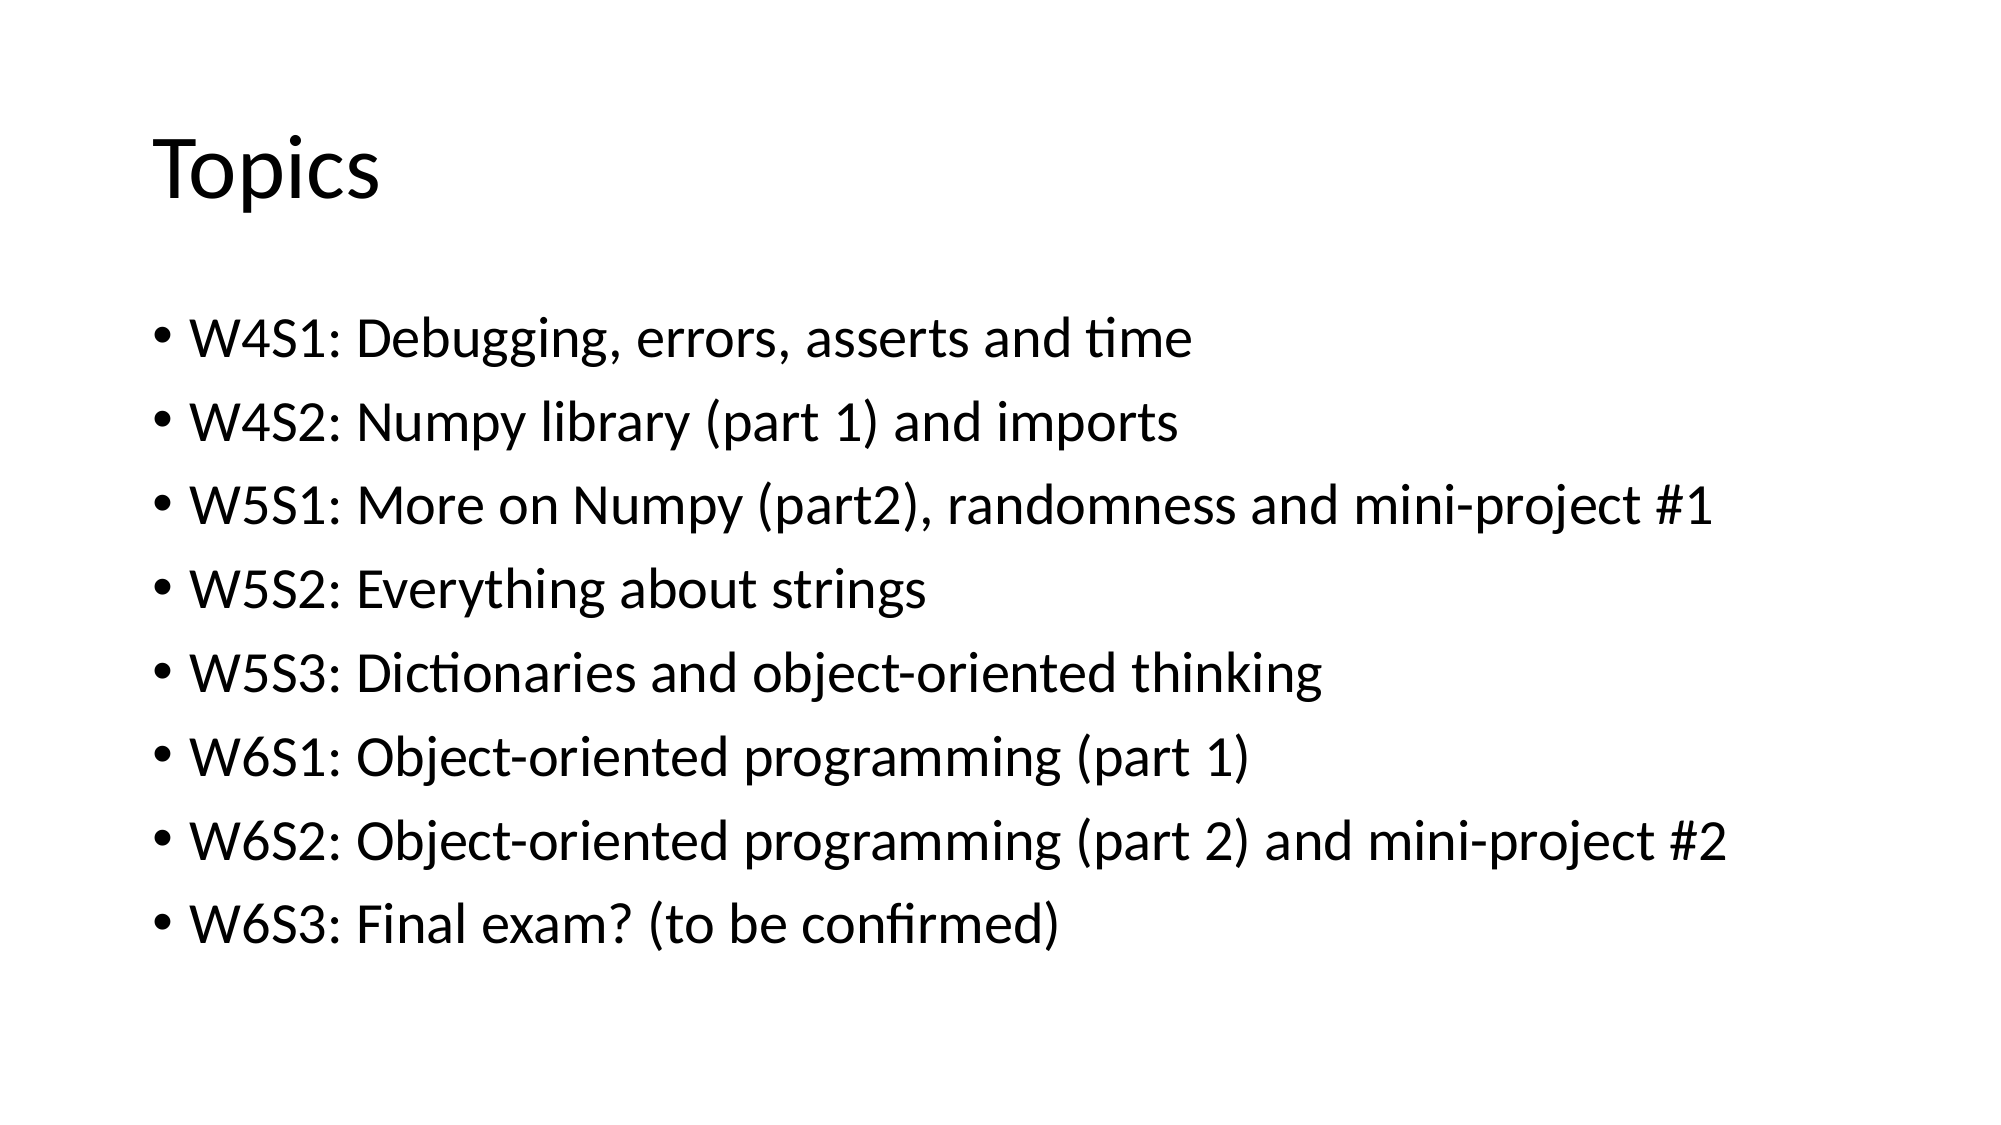

# Topics
W4S1: Debugging, errors, asserts and time
W4S2: Numpy library (part 1) and imports
W5S1: More on Numpy (part2), randomness and mini-project #1
W5S2: Everything about strings
W5S3: Dictionaries and object-oriented thinking
W6S1: Object-oriented programming (part 1)
W6S2: Object-oriented programming (part 2) and mini-project #2
W6S3: Final exam? (to be confirmed)